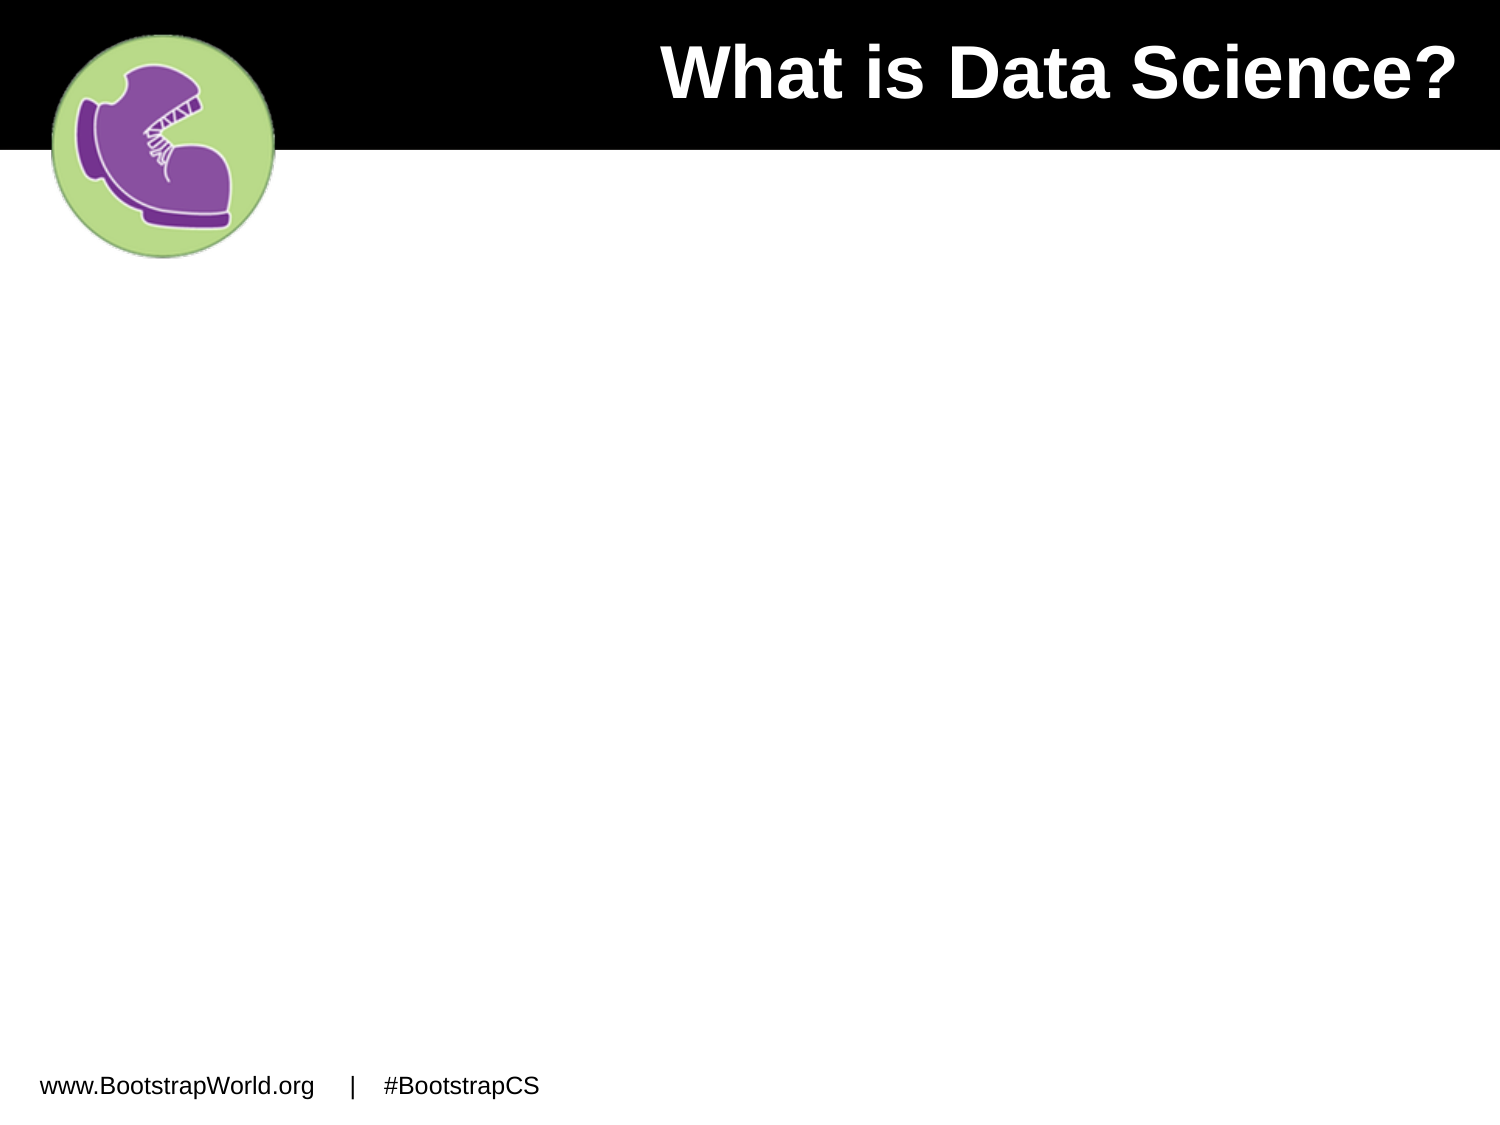

# What is Data Science?
www.BootstrapWorld.org     |    #BootstrapCS